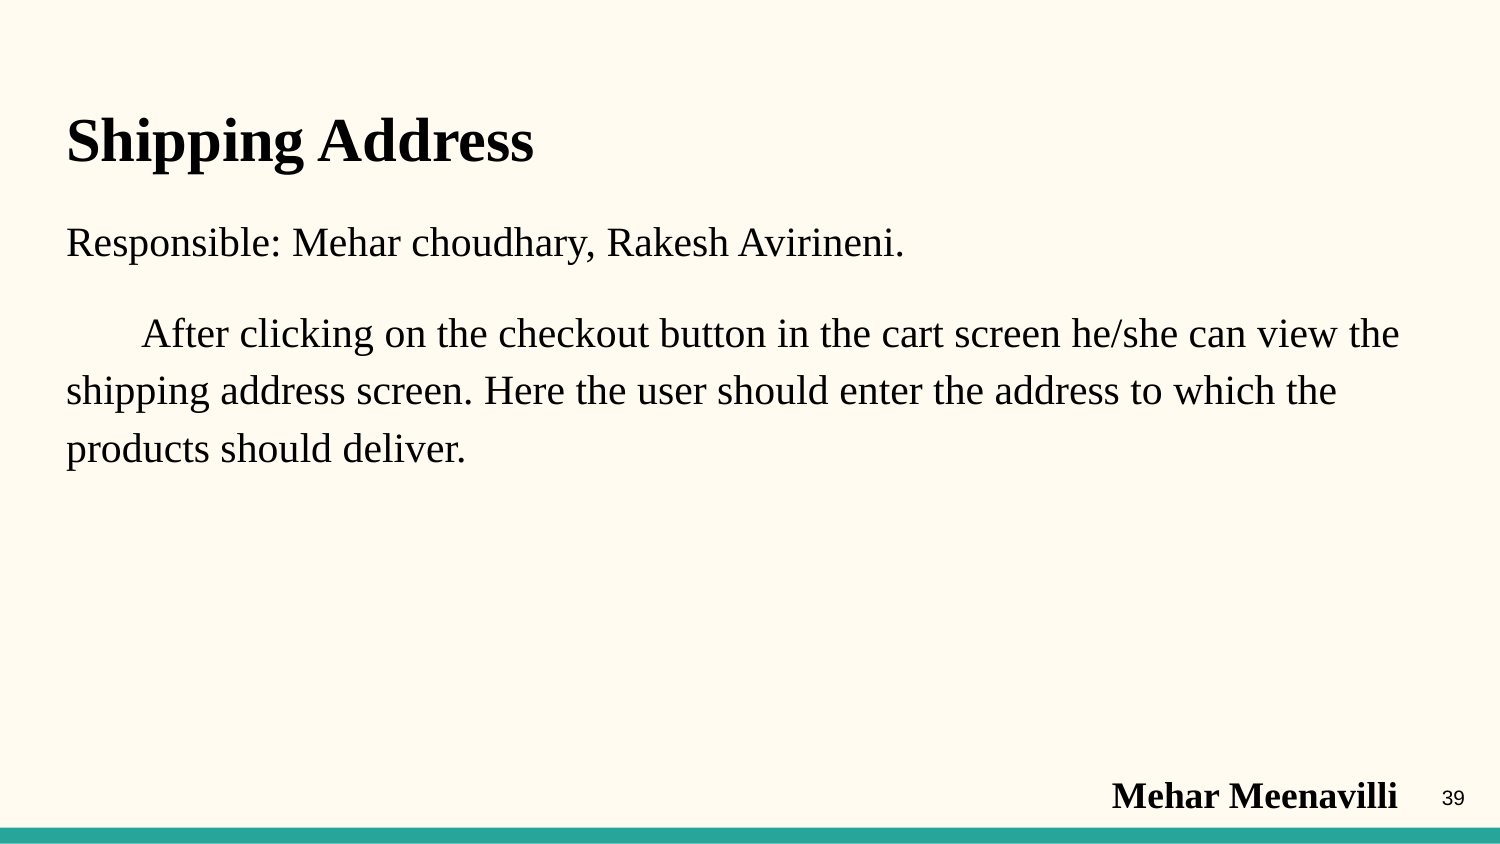

# Shipping Address
Responsible: Mehar choudhary, Rakesh Avirineni.
After clicking on the checkout button in the cart screen he/she can view the shipping address screen. Here the user should enter the address to which the products should deliver.
Mehar Meenavilli
39